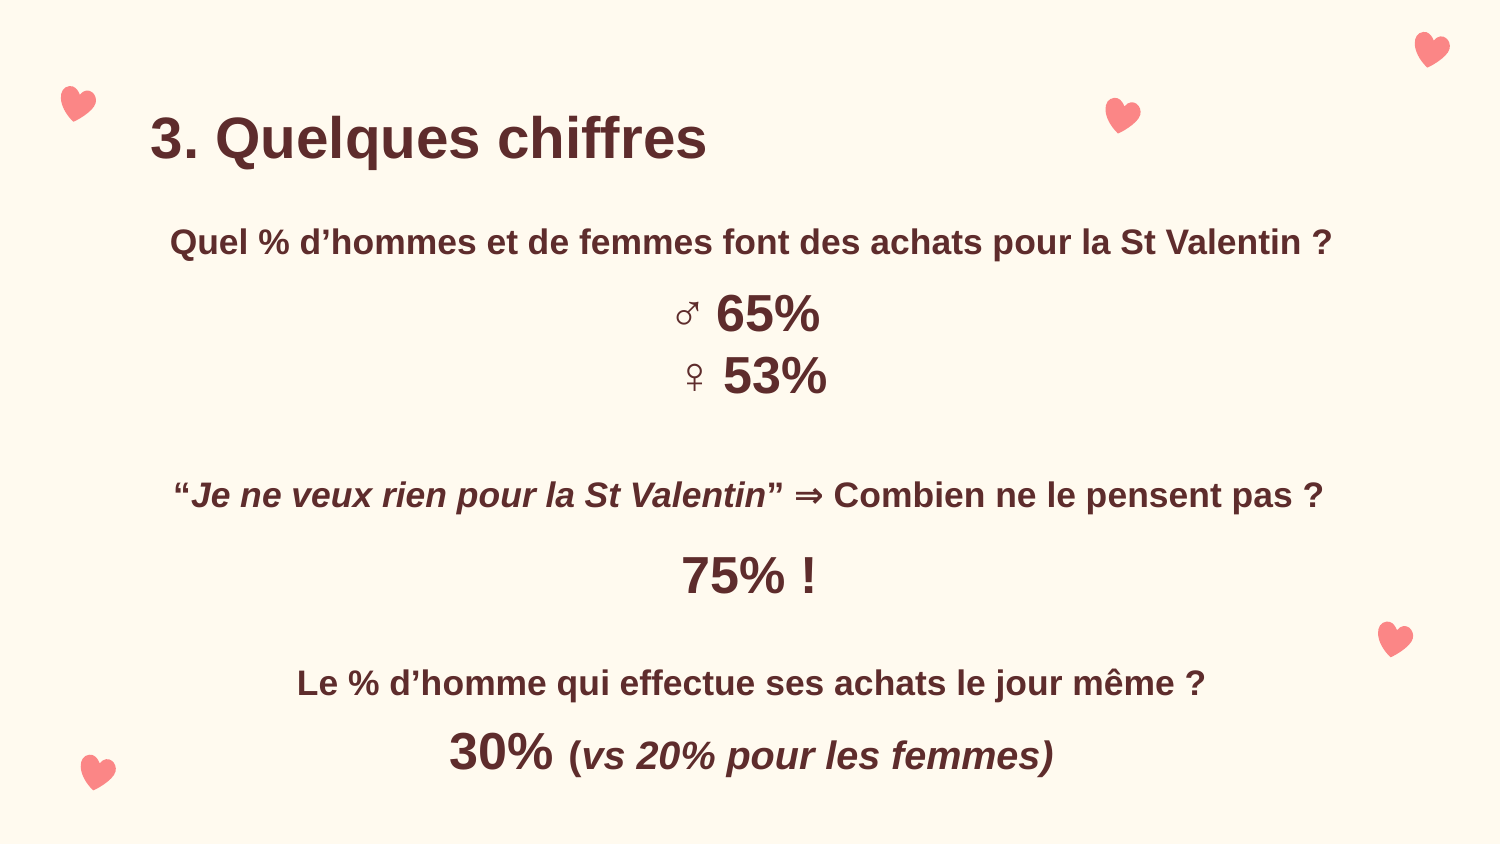

3. Quelques chiffres

Quel % d’hommes et de femmes font des achats pour la St Valentin ?

♂ 65%
♀ 53%
“Je ne veux rien pour la St Valentin” ⇒ Combien ne le pensent pas ?

75% !

Le % d’homme qui effectue ses achats le jour même ?
30% (vs 20% pour les femmes)